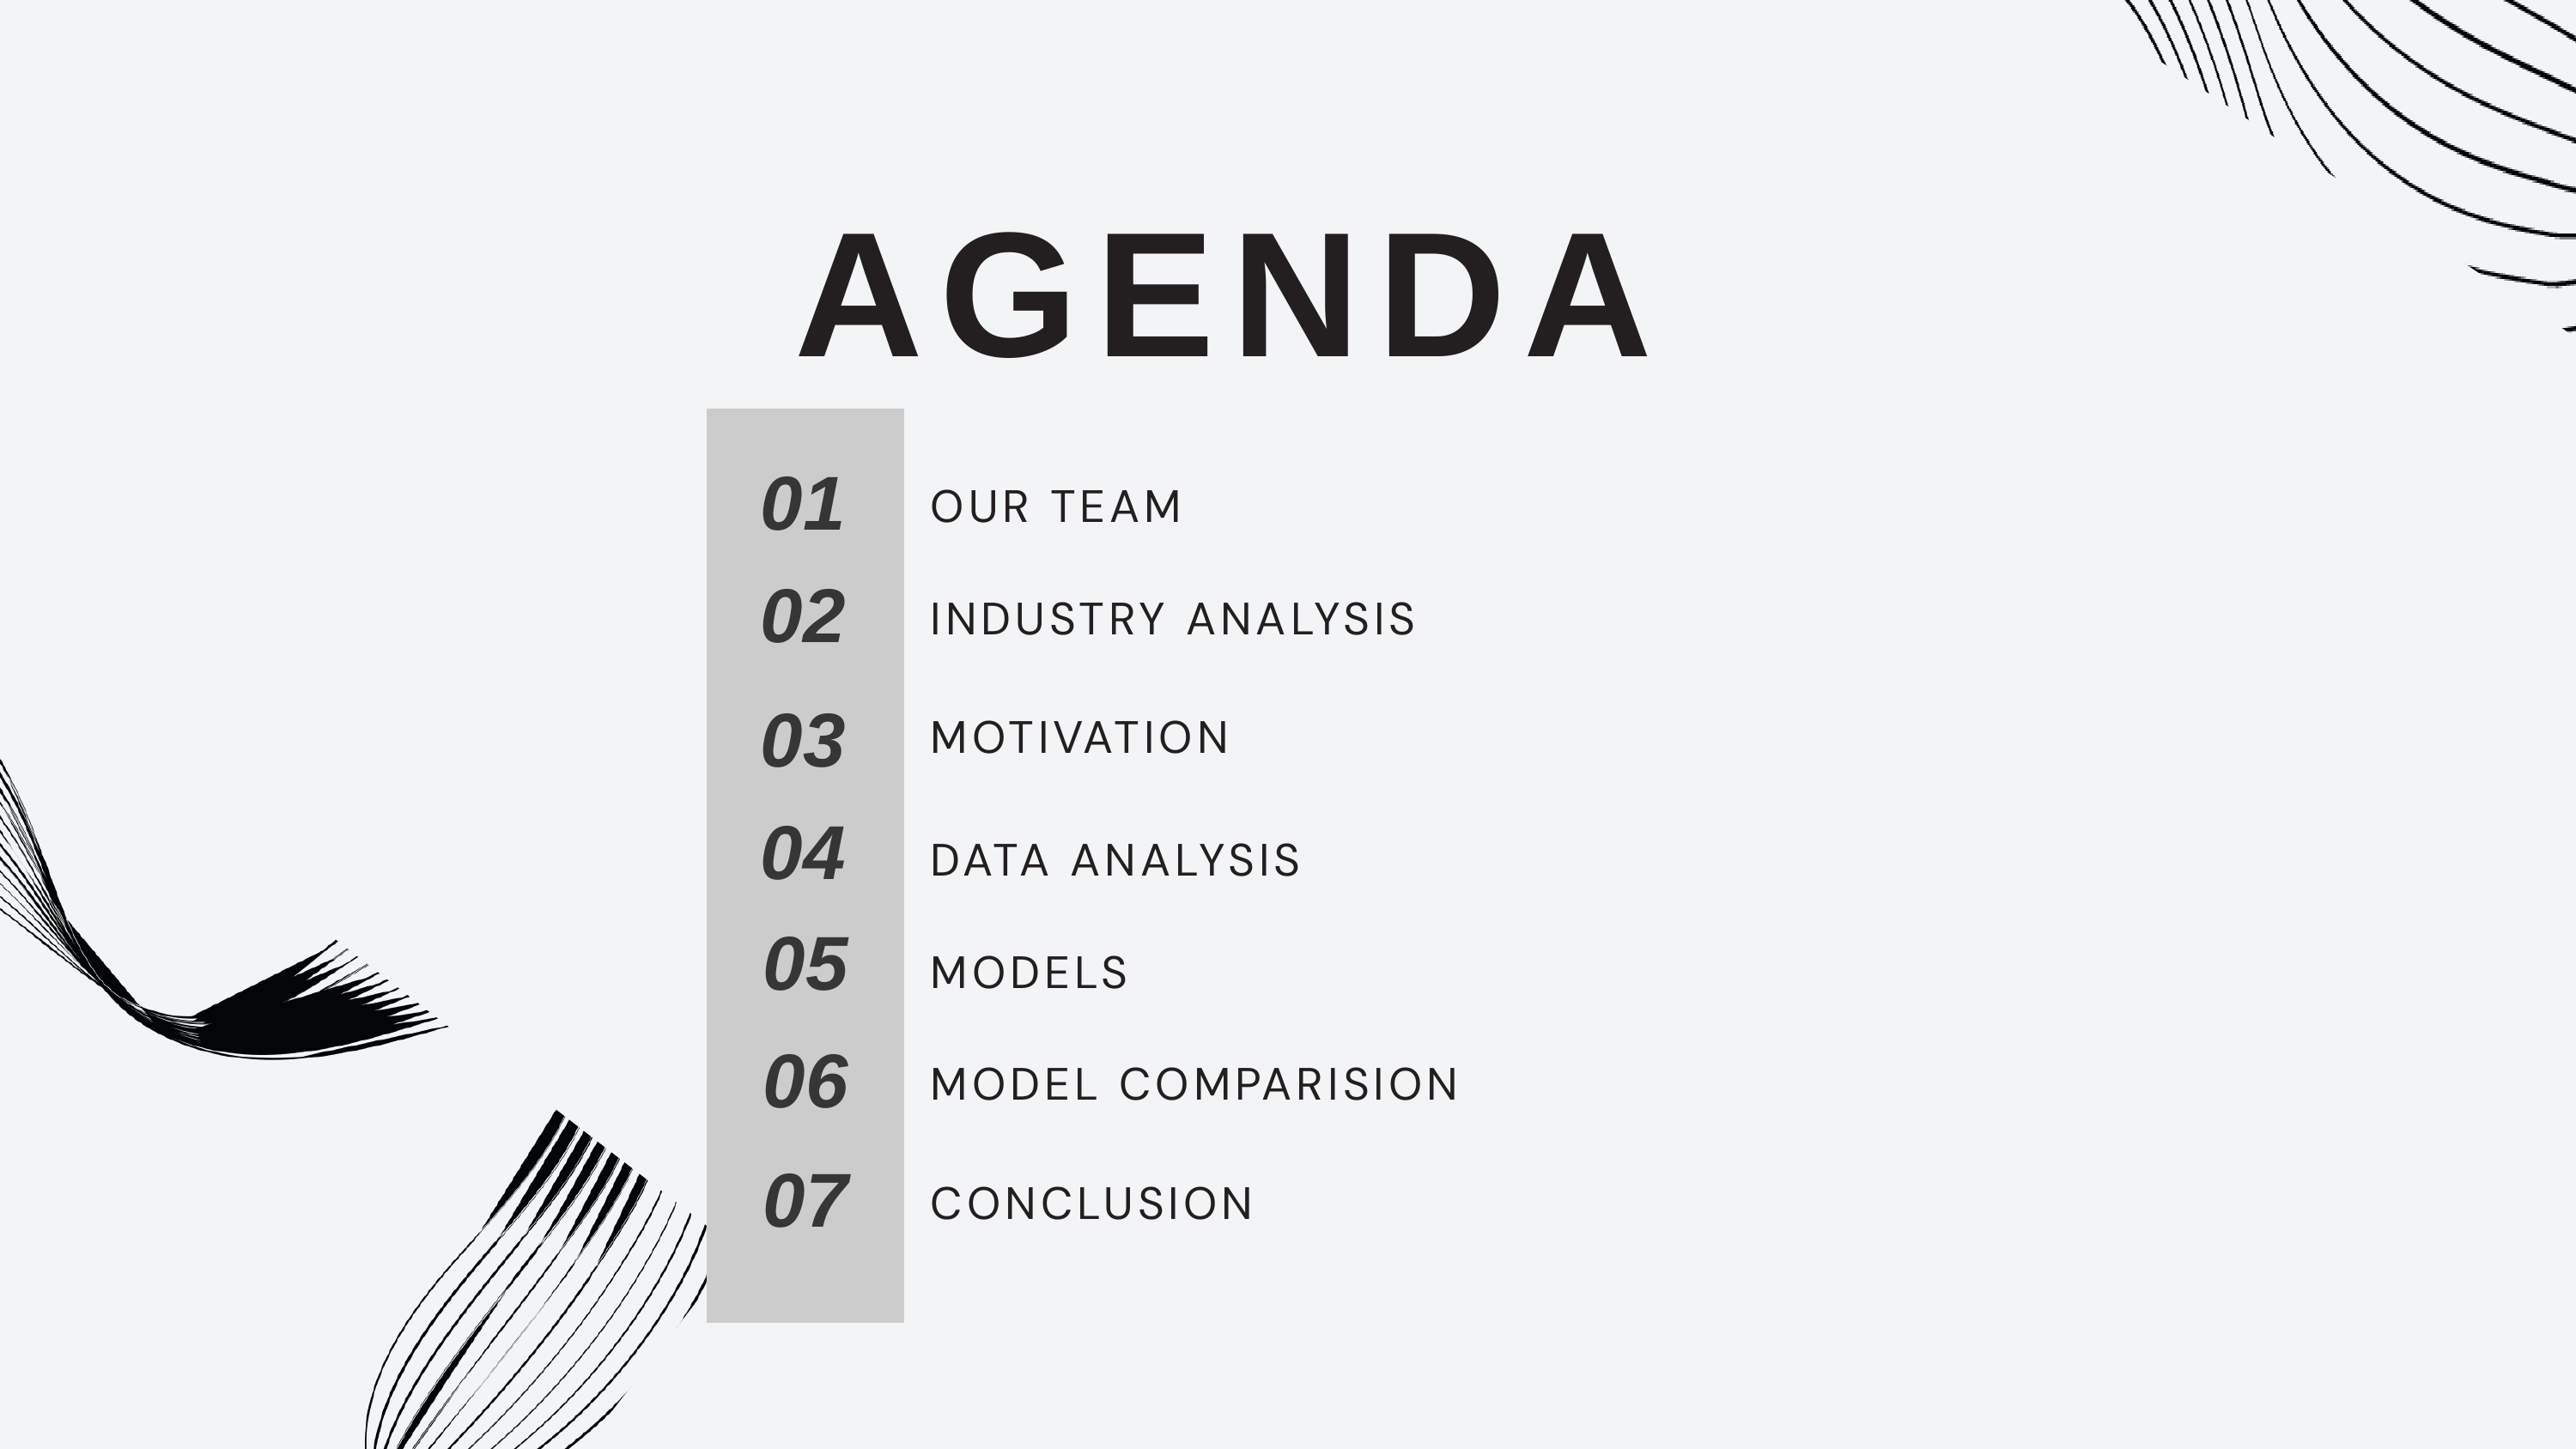

AGENDA

01
OUR TEAM
02
INDUSTRY ANALYSIS
03
MOTIVATION

04
DATA ANALYSIS
05
MODELS
06
MODEL COMPARISION
07
CONCLUSION